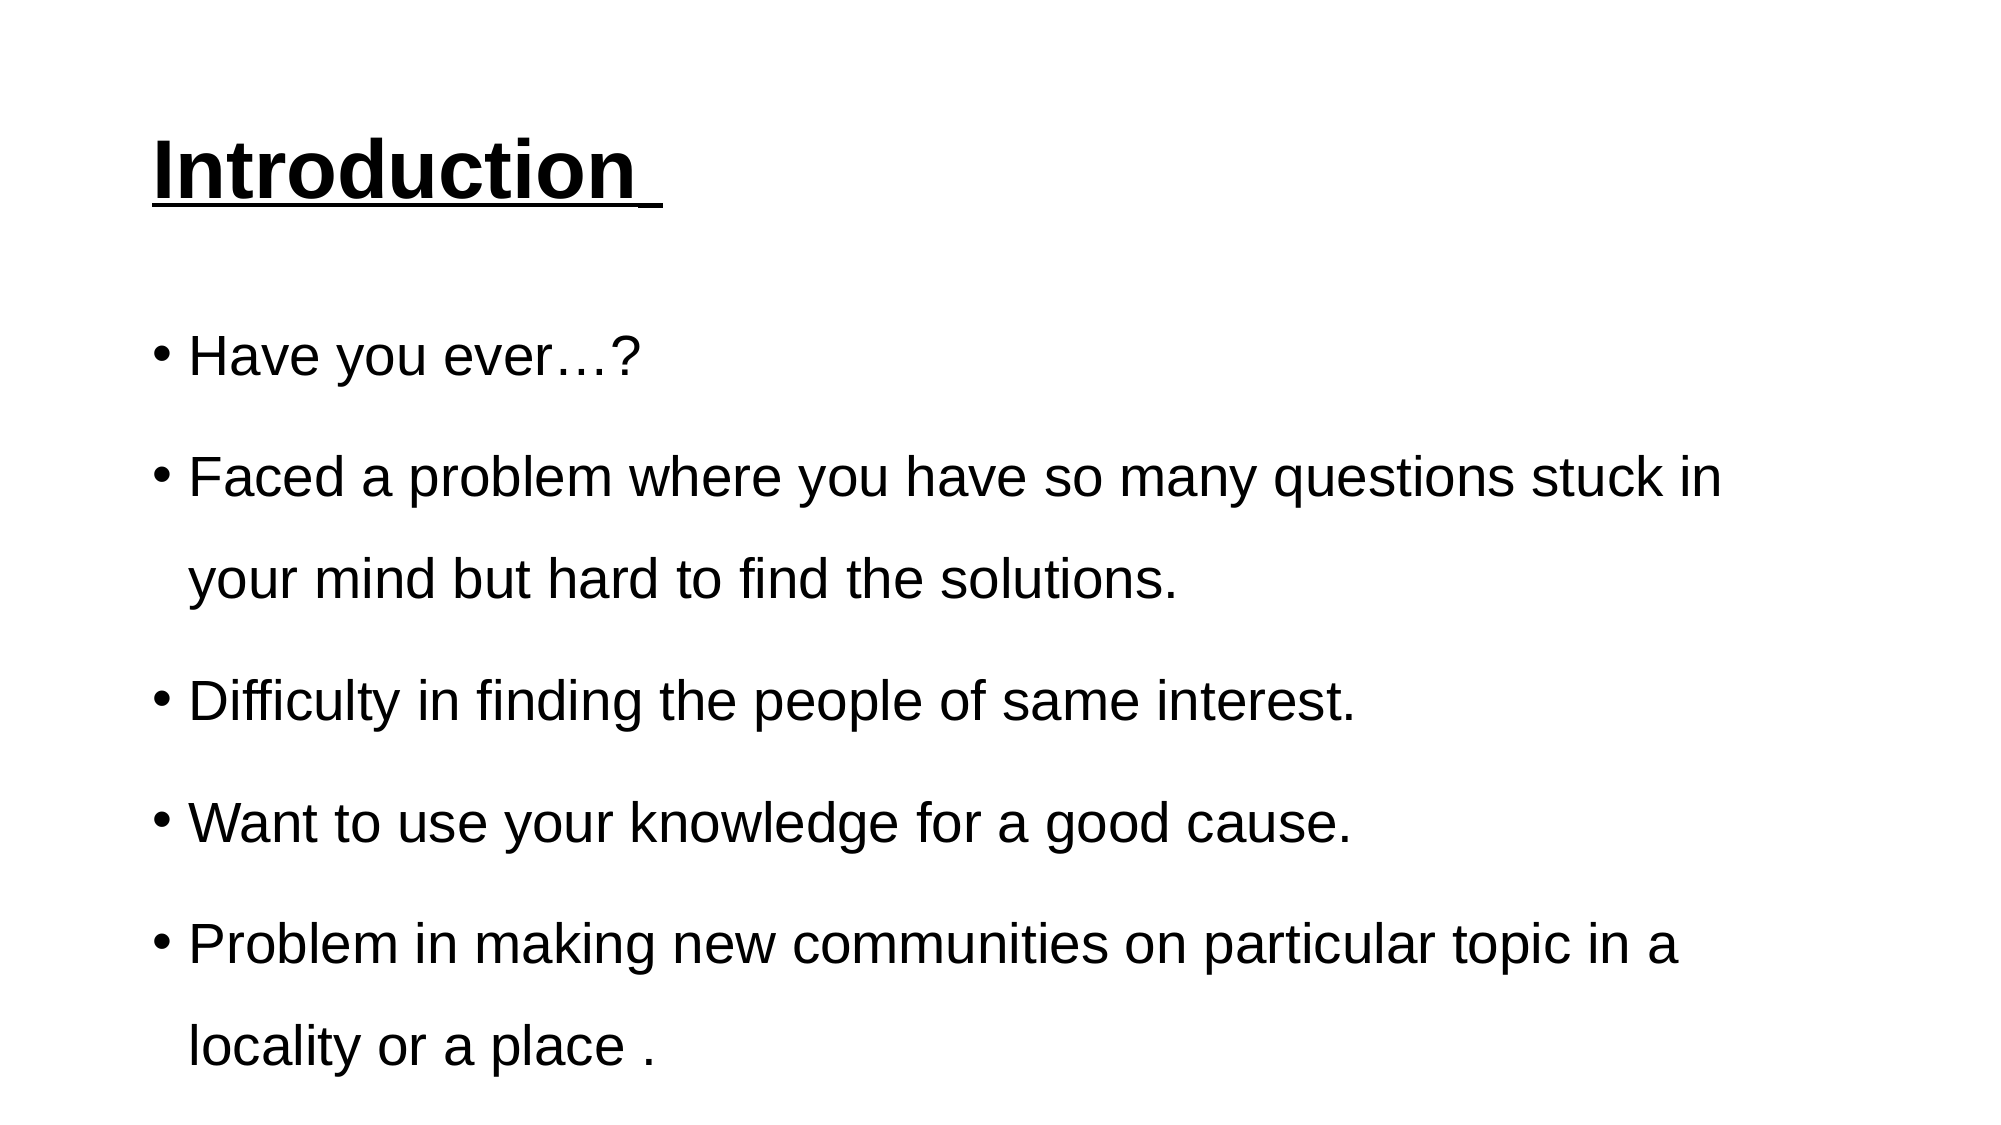

# Introduction
Have you ever…?
Faced a problem where you have so many questions stuck in your mind but hard to find the solutions.
Difficulty in finding the people of same interest.
Want to use your knowledge for a good cause.
Problem in making new communities on particular topic in a locality or a place .